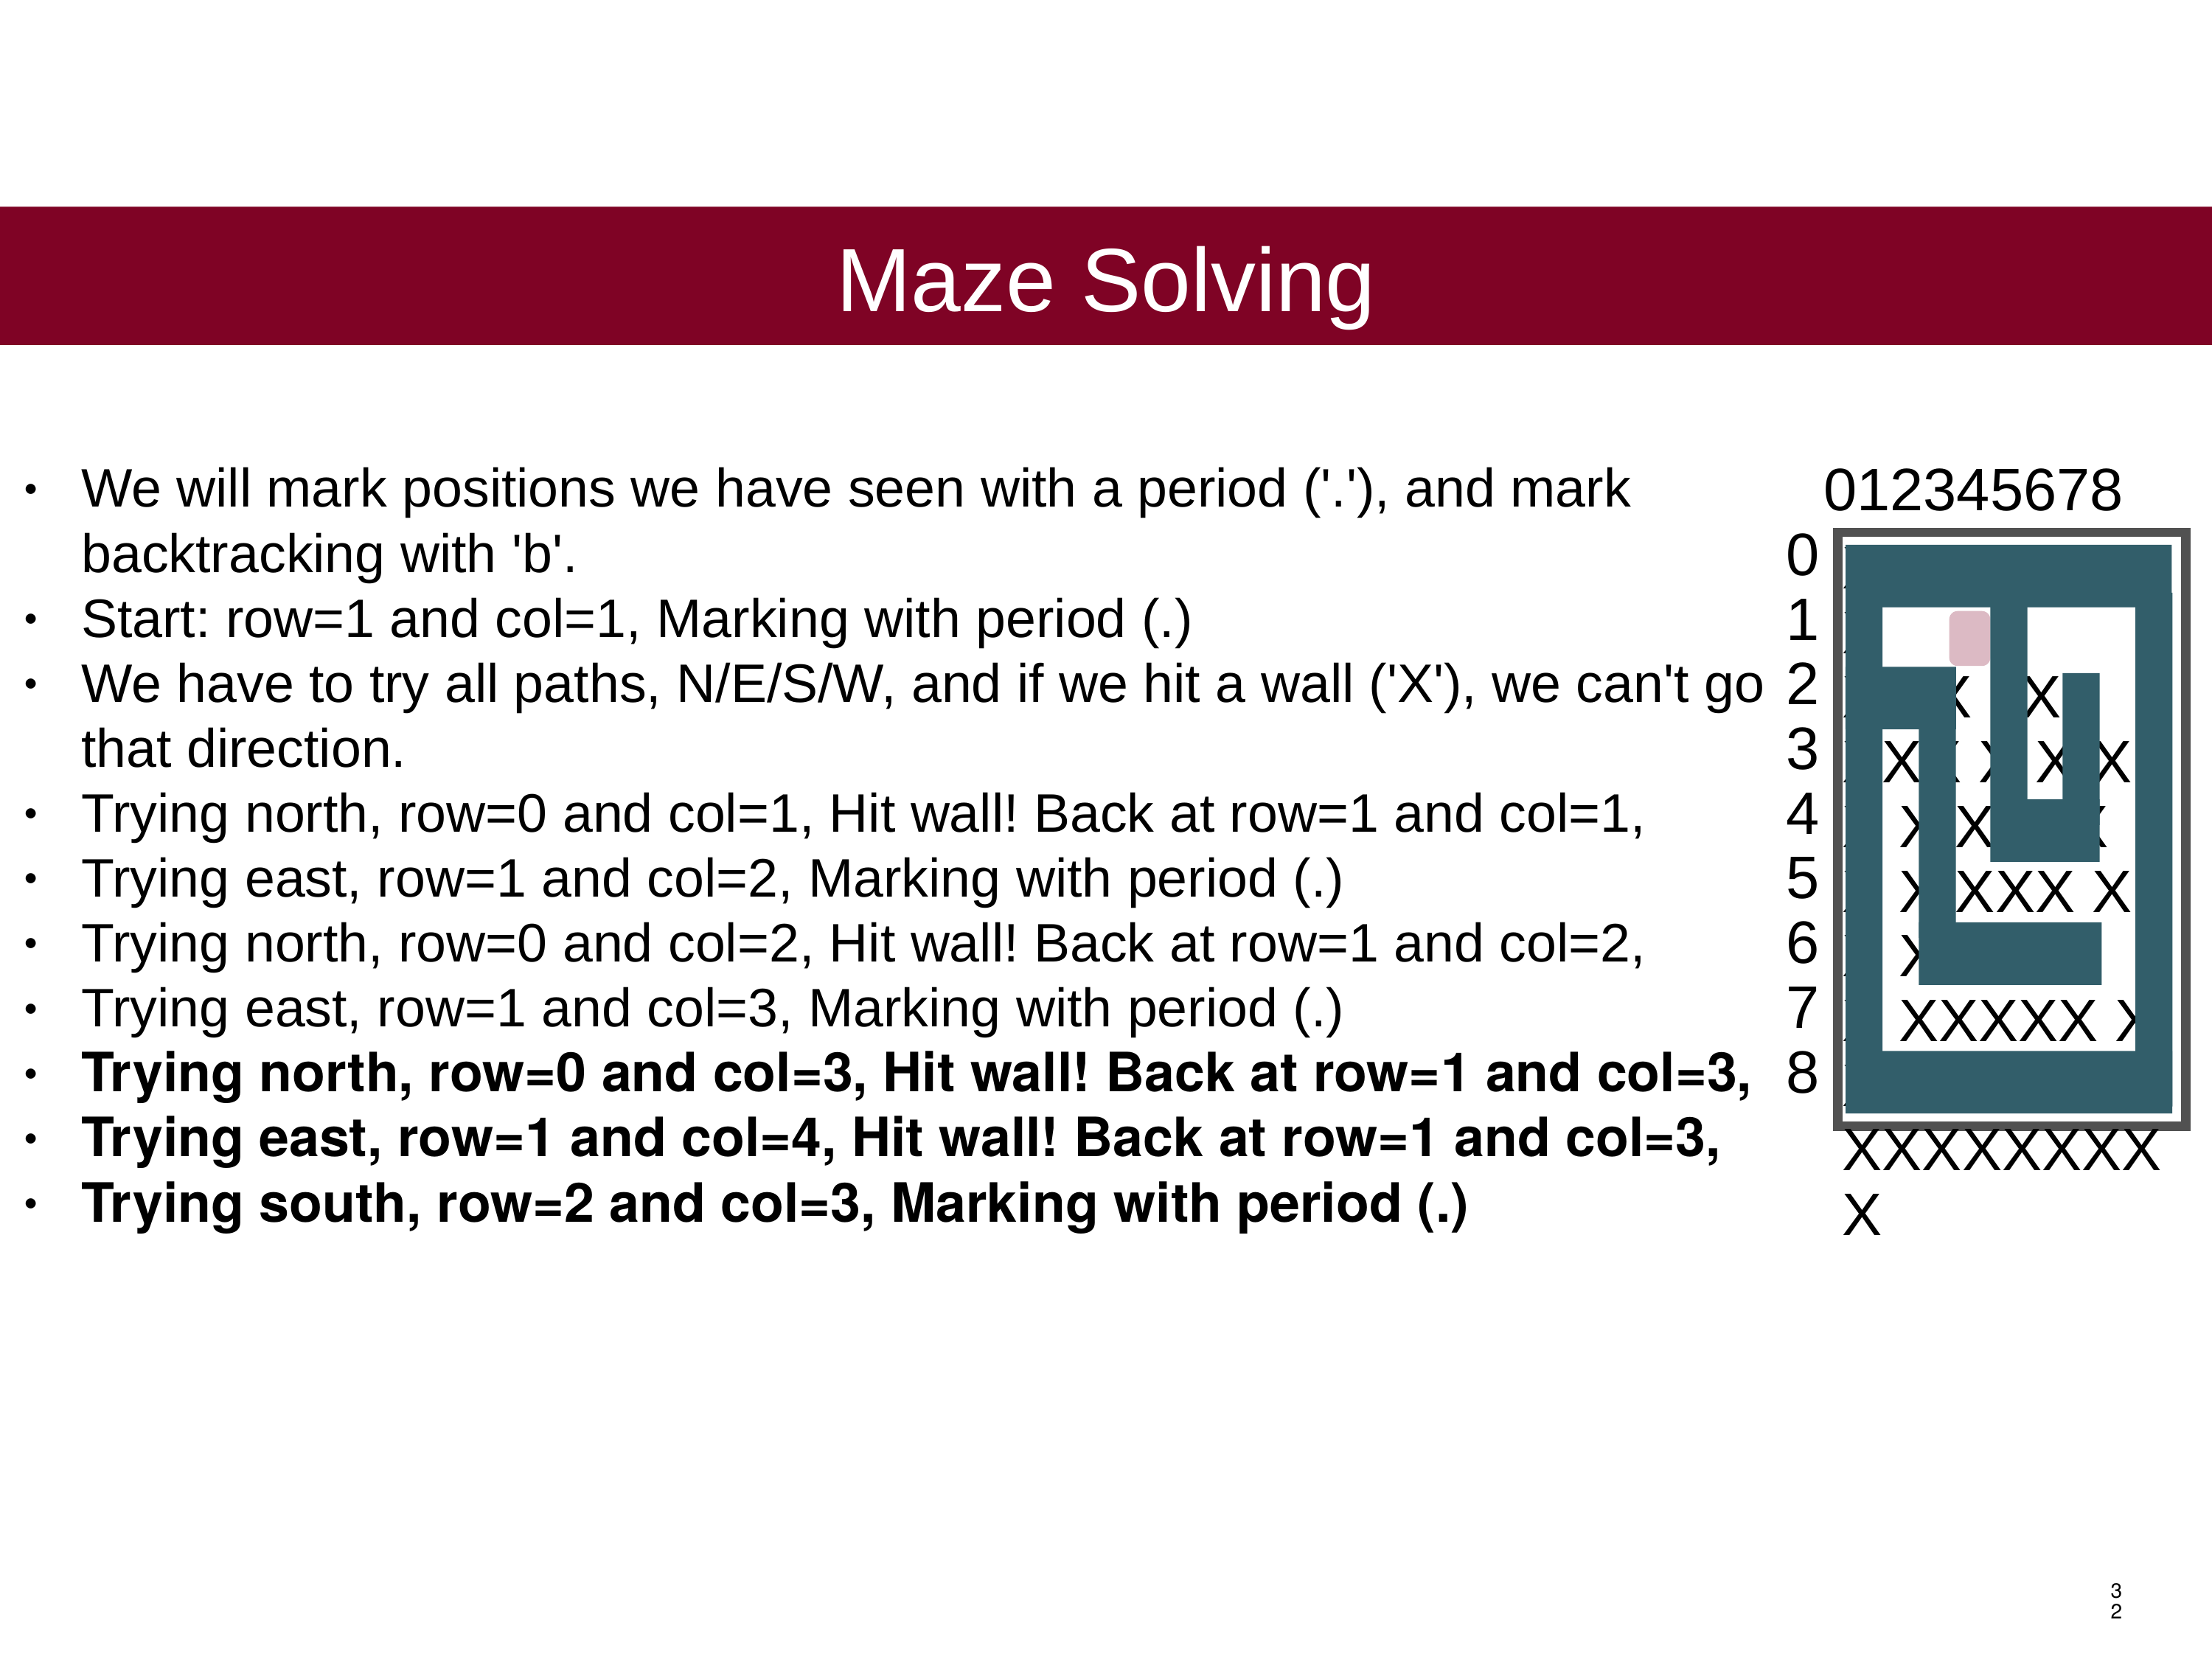

Maze Solving
We will mark positions we have seen with a period ('.'), and mark backtracking with 'b'.
Start: row=1 and col=1, Marking with period (.)
We have to try all paths, N/E/S/W, and if we hit a wall ('X'), we can't go that direction.
Trying north, row=0 and col=1, Hit wall! Back at row=1 and col=1,
Trying east, row=1 and col=2, Marking with period (.)
Trying north, row=0 and col=2, Hit wall! Back at row=1 and col=2,
Trying east, row=1 and col=3, Marking with period (.)
Trying north, row=0 and col=3, Hit wall! Back at row=1 and col=3,
Trying east, row=1 and col=4, Hit wall! Back at row=1 and col=3,
Trying south, row=2 and col=3, Marking with period (.)

 012345678
0
1
2
3
4
5
6
7
8

XXXXXXXXX
X...X   X
XXX X X X
X X X X X
X X XXX X
X X     X
X XXXXX X
X      FX
XXXXXXXXX

32